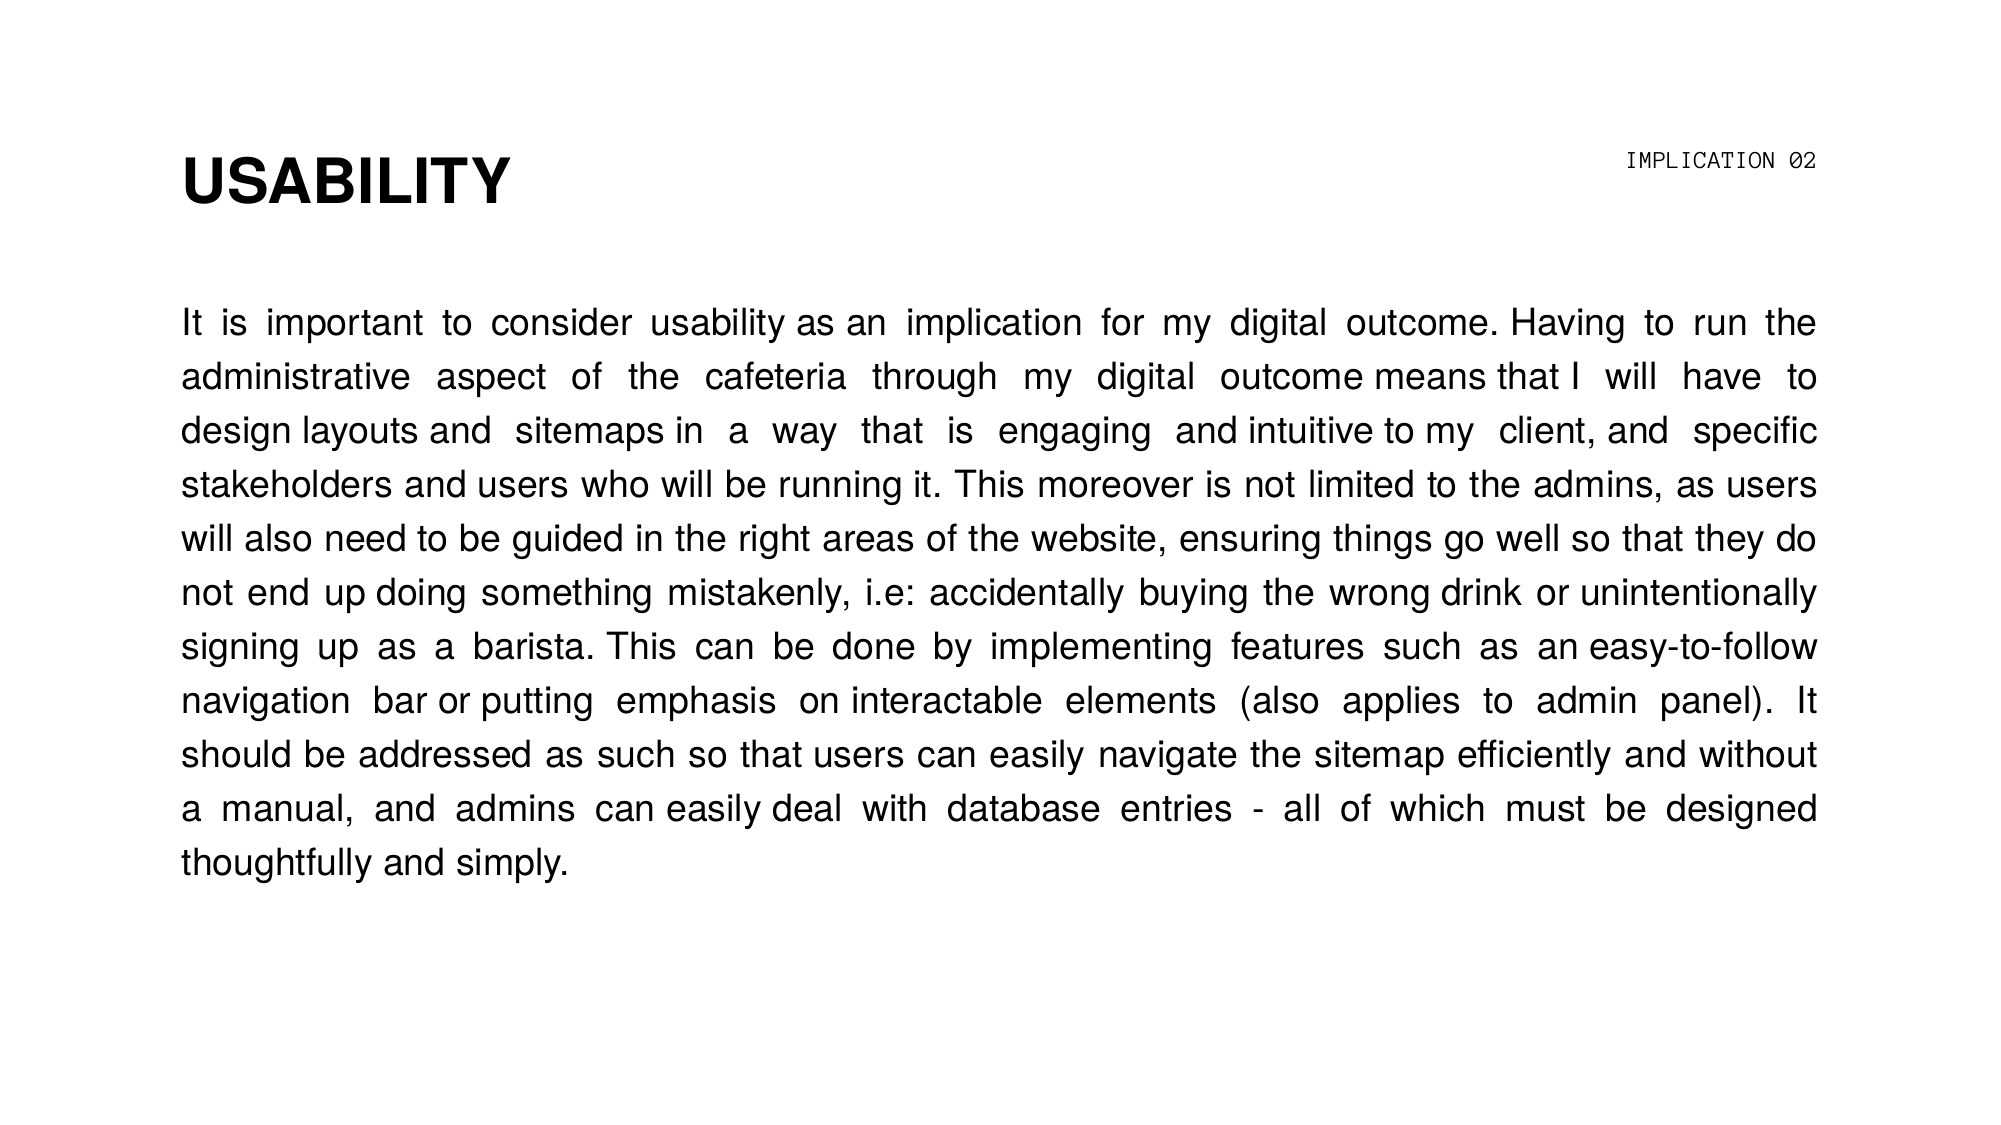

# USABILITY
IMPLICATION 02
It is important to consider usability as an implication for my digital outcome. Having to run the administrative aspect of the cafeteria through my digital outcome means that I will have to design layouts and sitemaps in a way that is engaging and intuitive to my client, and specific stakeholders and users who will be running it. This moreover is not limited to the admins, as users will also need to be guided in the right areas of the website, ensuring things go well so that they do not end up doing something mistakenly, i.e: accidentally buying the wrong drink or unintentionally signing up as a barista. This can be done by implementing features such as an easy-to-follow navigation bar or putting emphasis on interactable elements (also applies to admin panel). It should be addressed as such so that users can easily navigate the sitemap efficiently and without a manual, and admins can easily deal with database entries - all of which must be designed thoughtfully and simply.